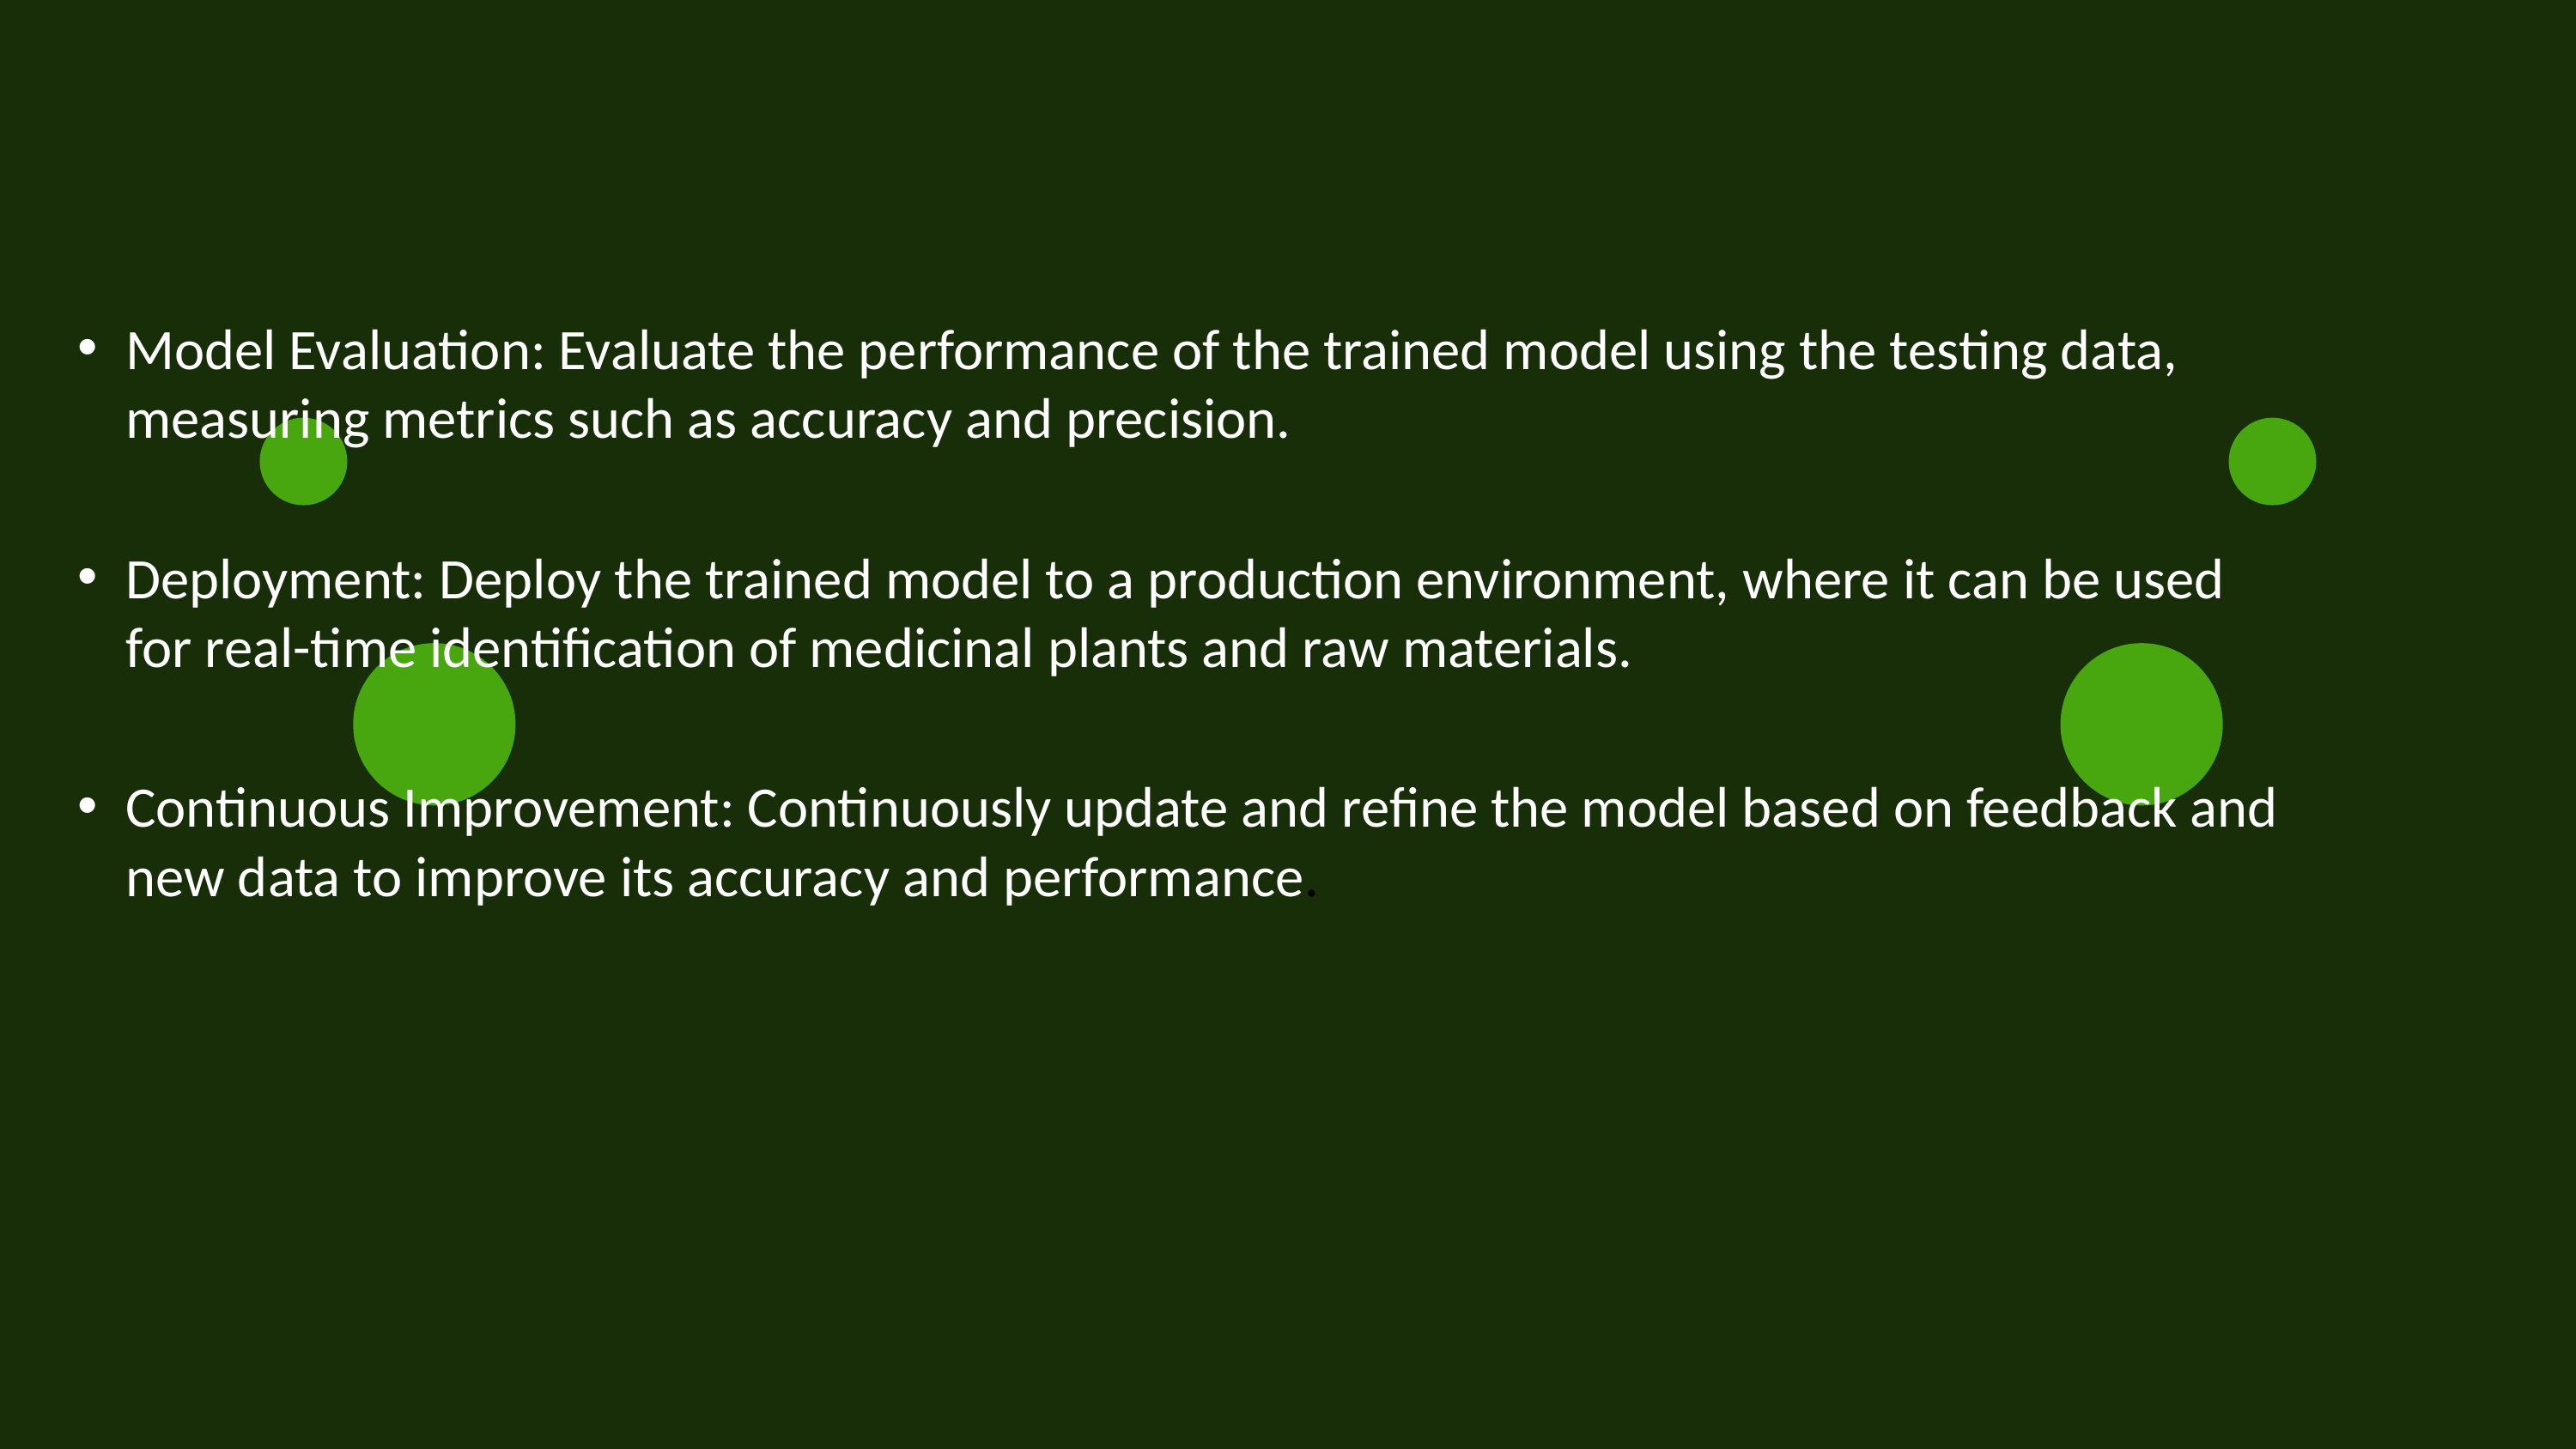

Model Evaluation: Evaluate the performance of the trained model using the testing data, measuring metrics such as accuracy and precision.

Deployment: Deploy the trained model to a production environment, where it can be used for real-time identification of medicinal plants and raw materials.

Continuous Improvement: Continuously update and refine the model based on feedback and new data to improve its accuracy and performance.